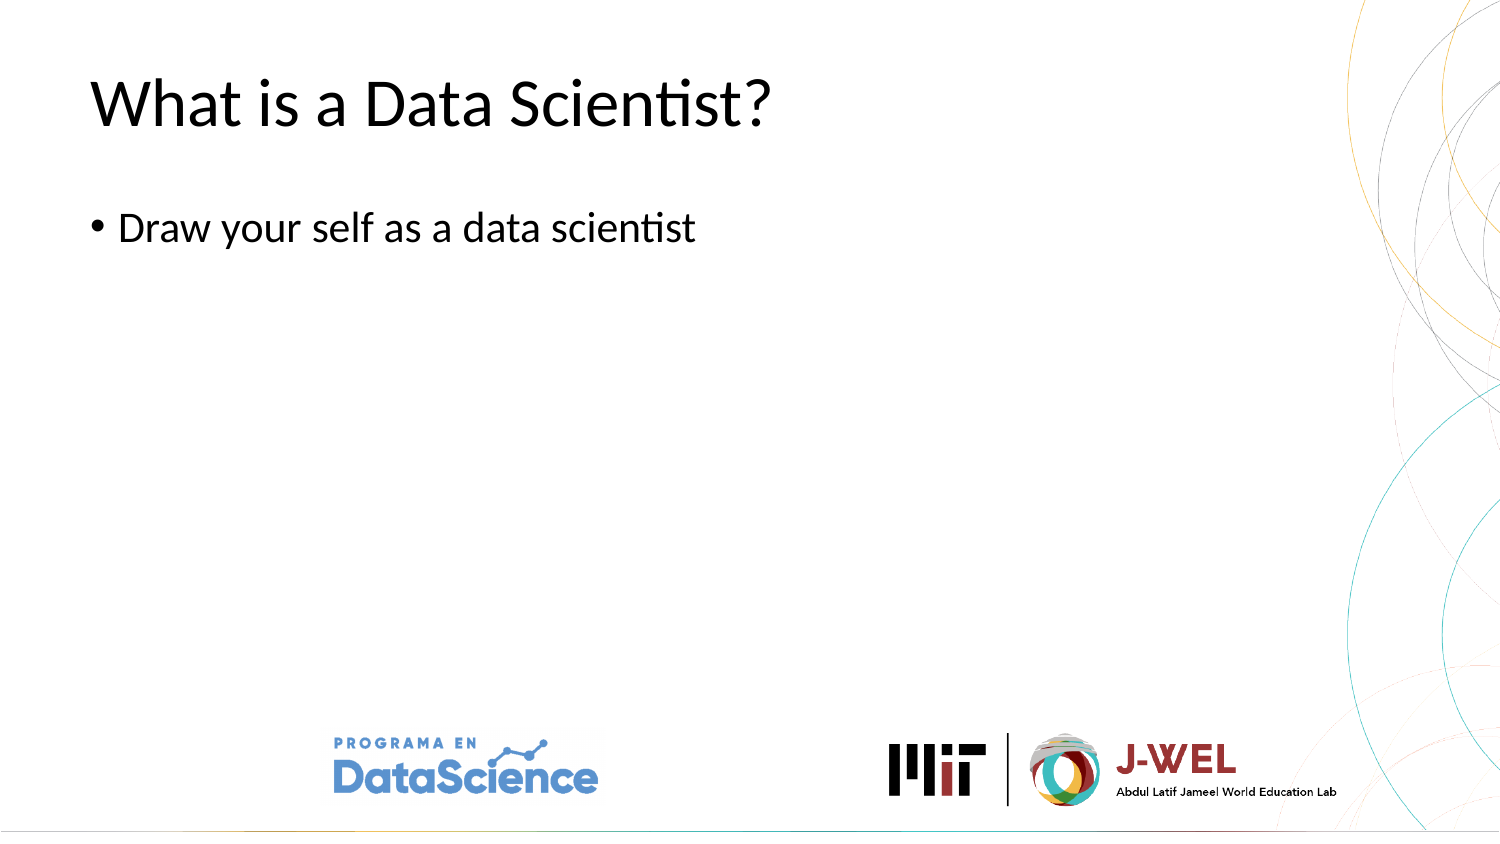

# What is a Data Scientist?
Draw your self as a data scientist